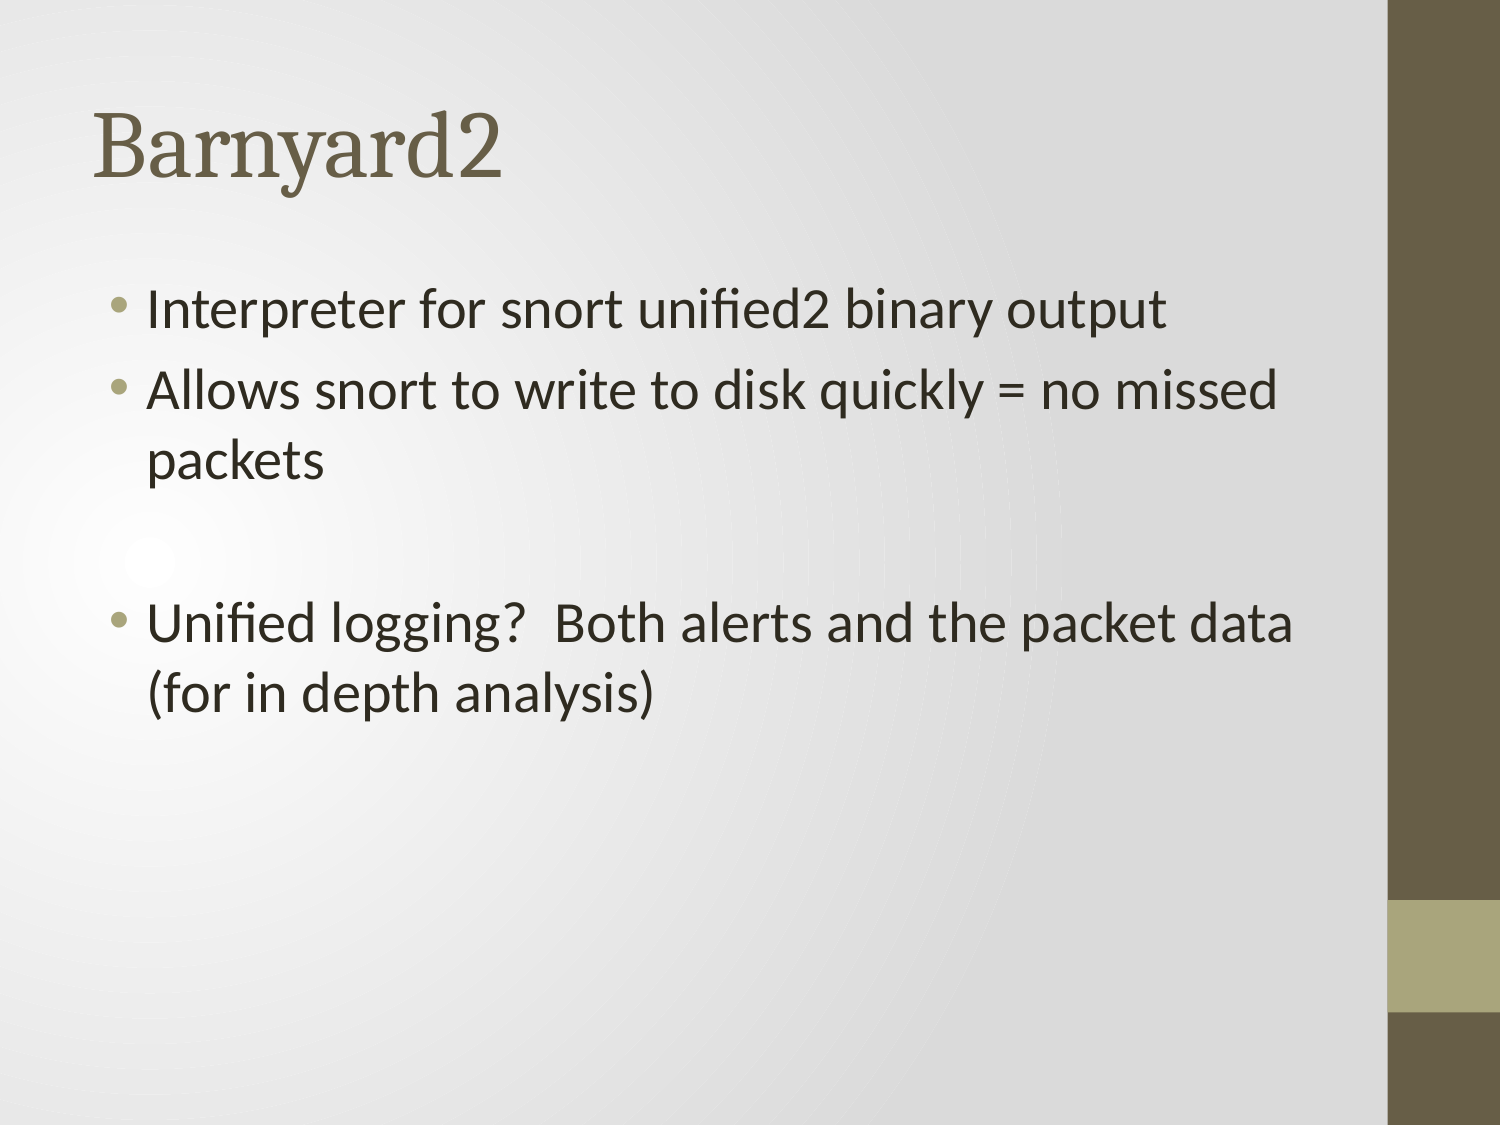

# Barnyard2
Interpreter for snort unified2 binary output
Allows snort to write to disk quickly = no missed packets

Unified logging?  Both alerts and the packet data (for in depth analysis)